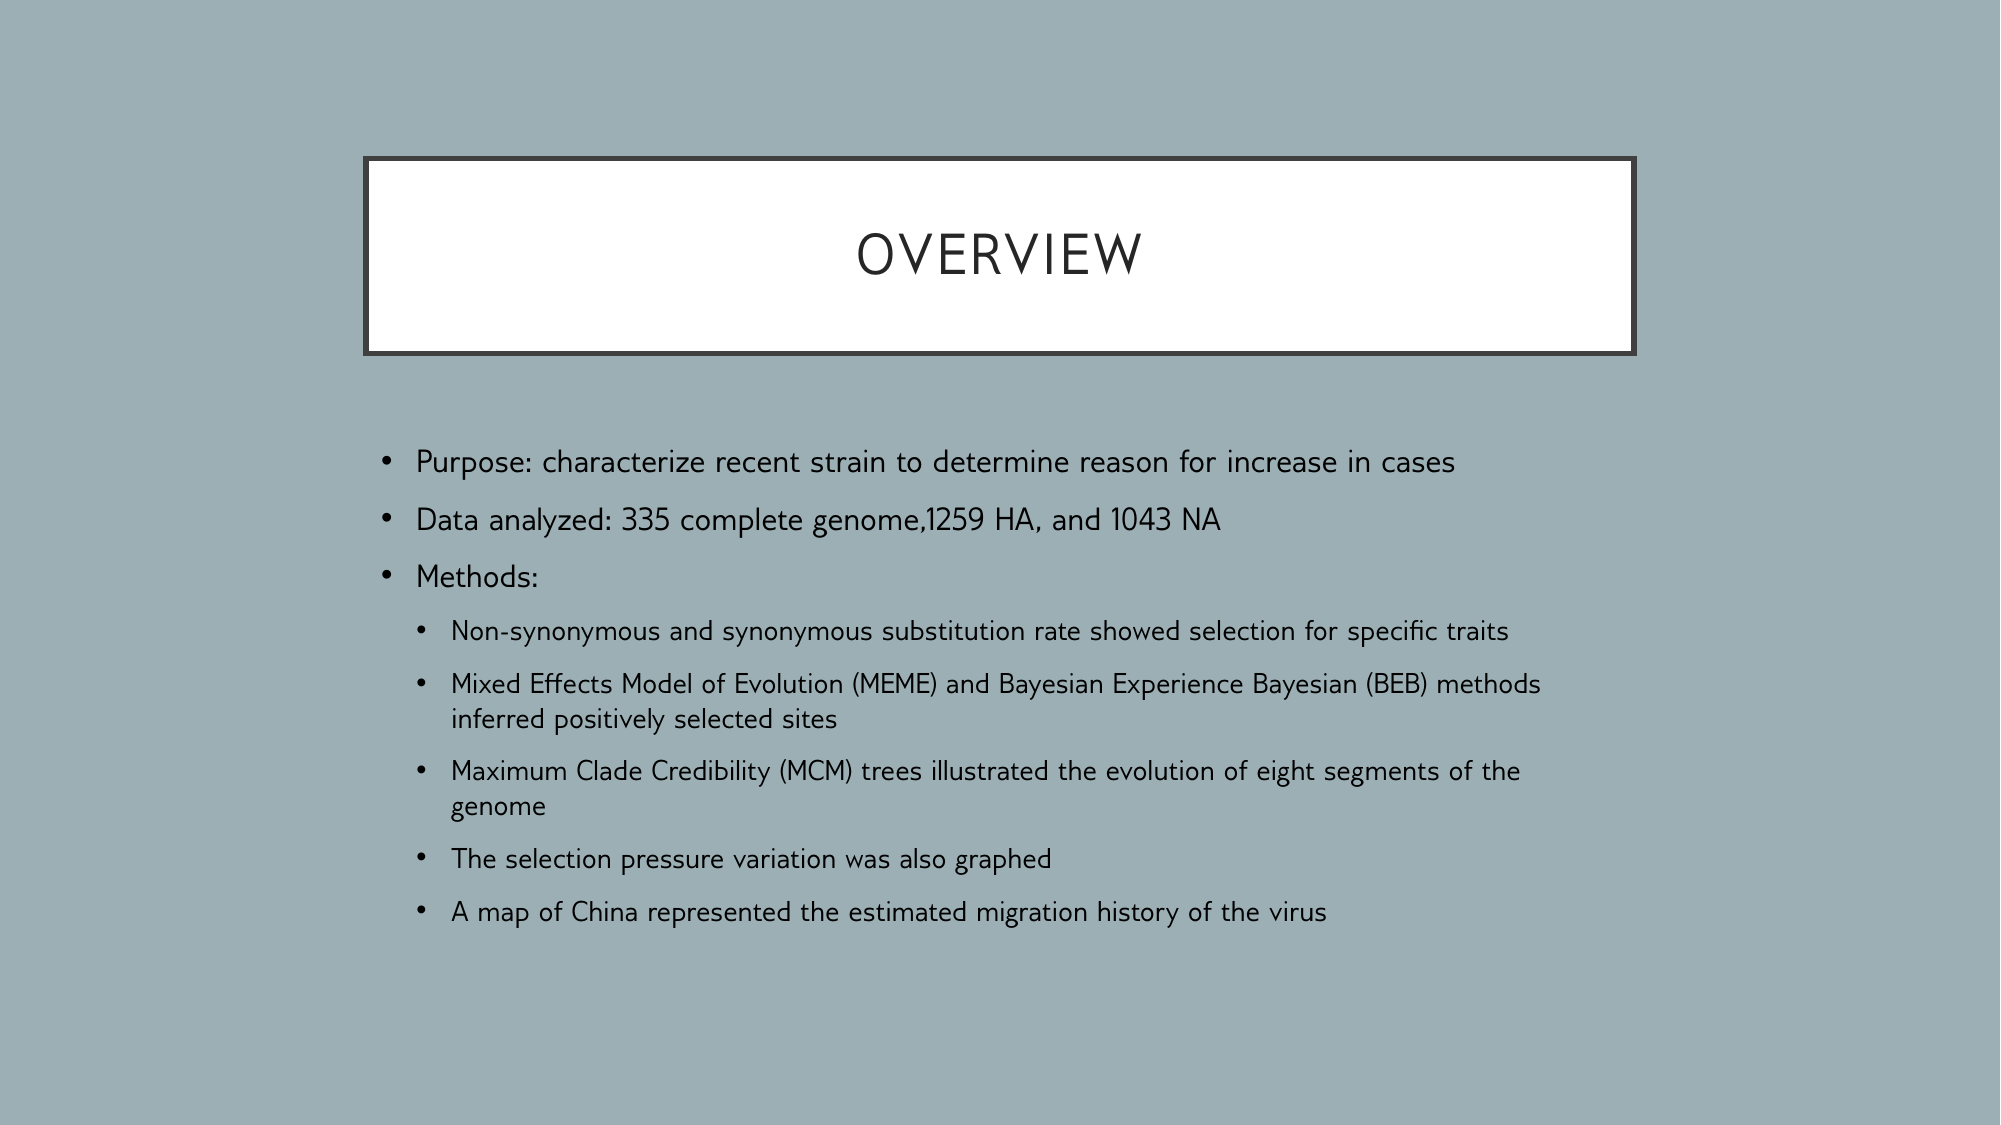

# Overview
Purpose: characterize recent strain to determine reason for increase in cases
Data analyzed: 335 complete genome,1259 HA, and 1043 NA
Methods:
Non-synonymous and synonymous substitution rate showed selection for specific traits
Mixed Effects Model of Evolution (MEME) and Bayesian Experience Bayesian (BEB) methods inferred positively selected sites
Maximum Clade Credibility (MCM) trees illustrated the evolution of eight segments of the genome
The selection pressure variation was also graphed
A map of China represented the estimated migration history of the virus